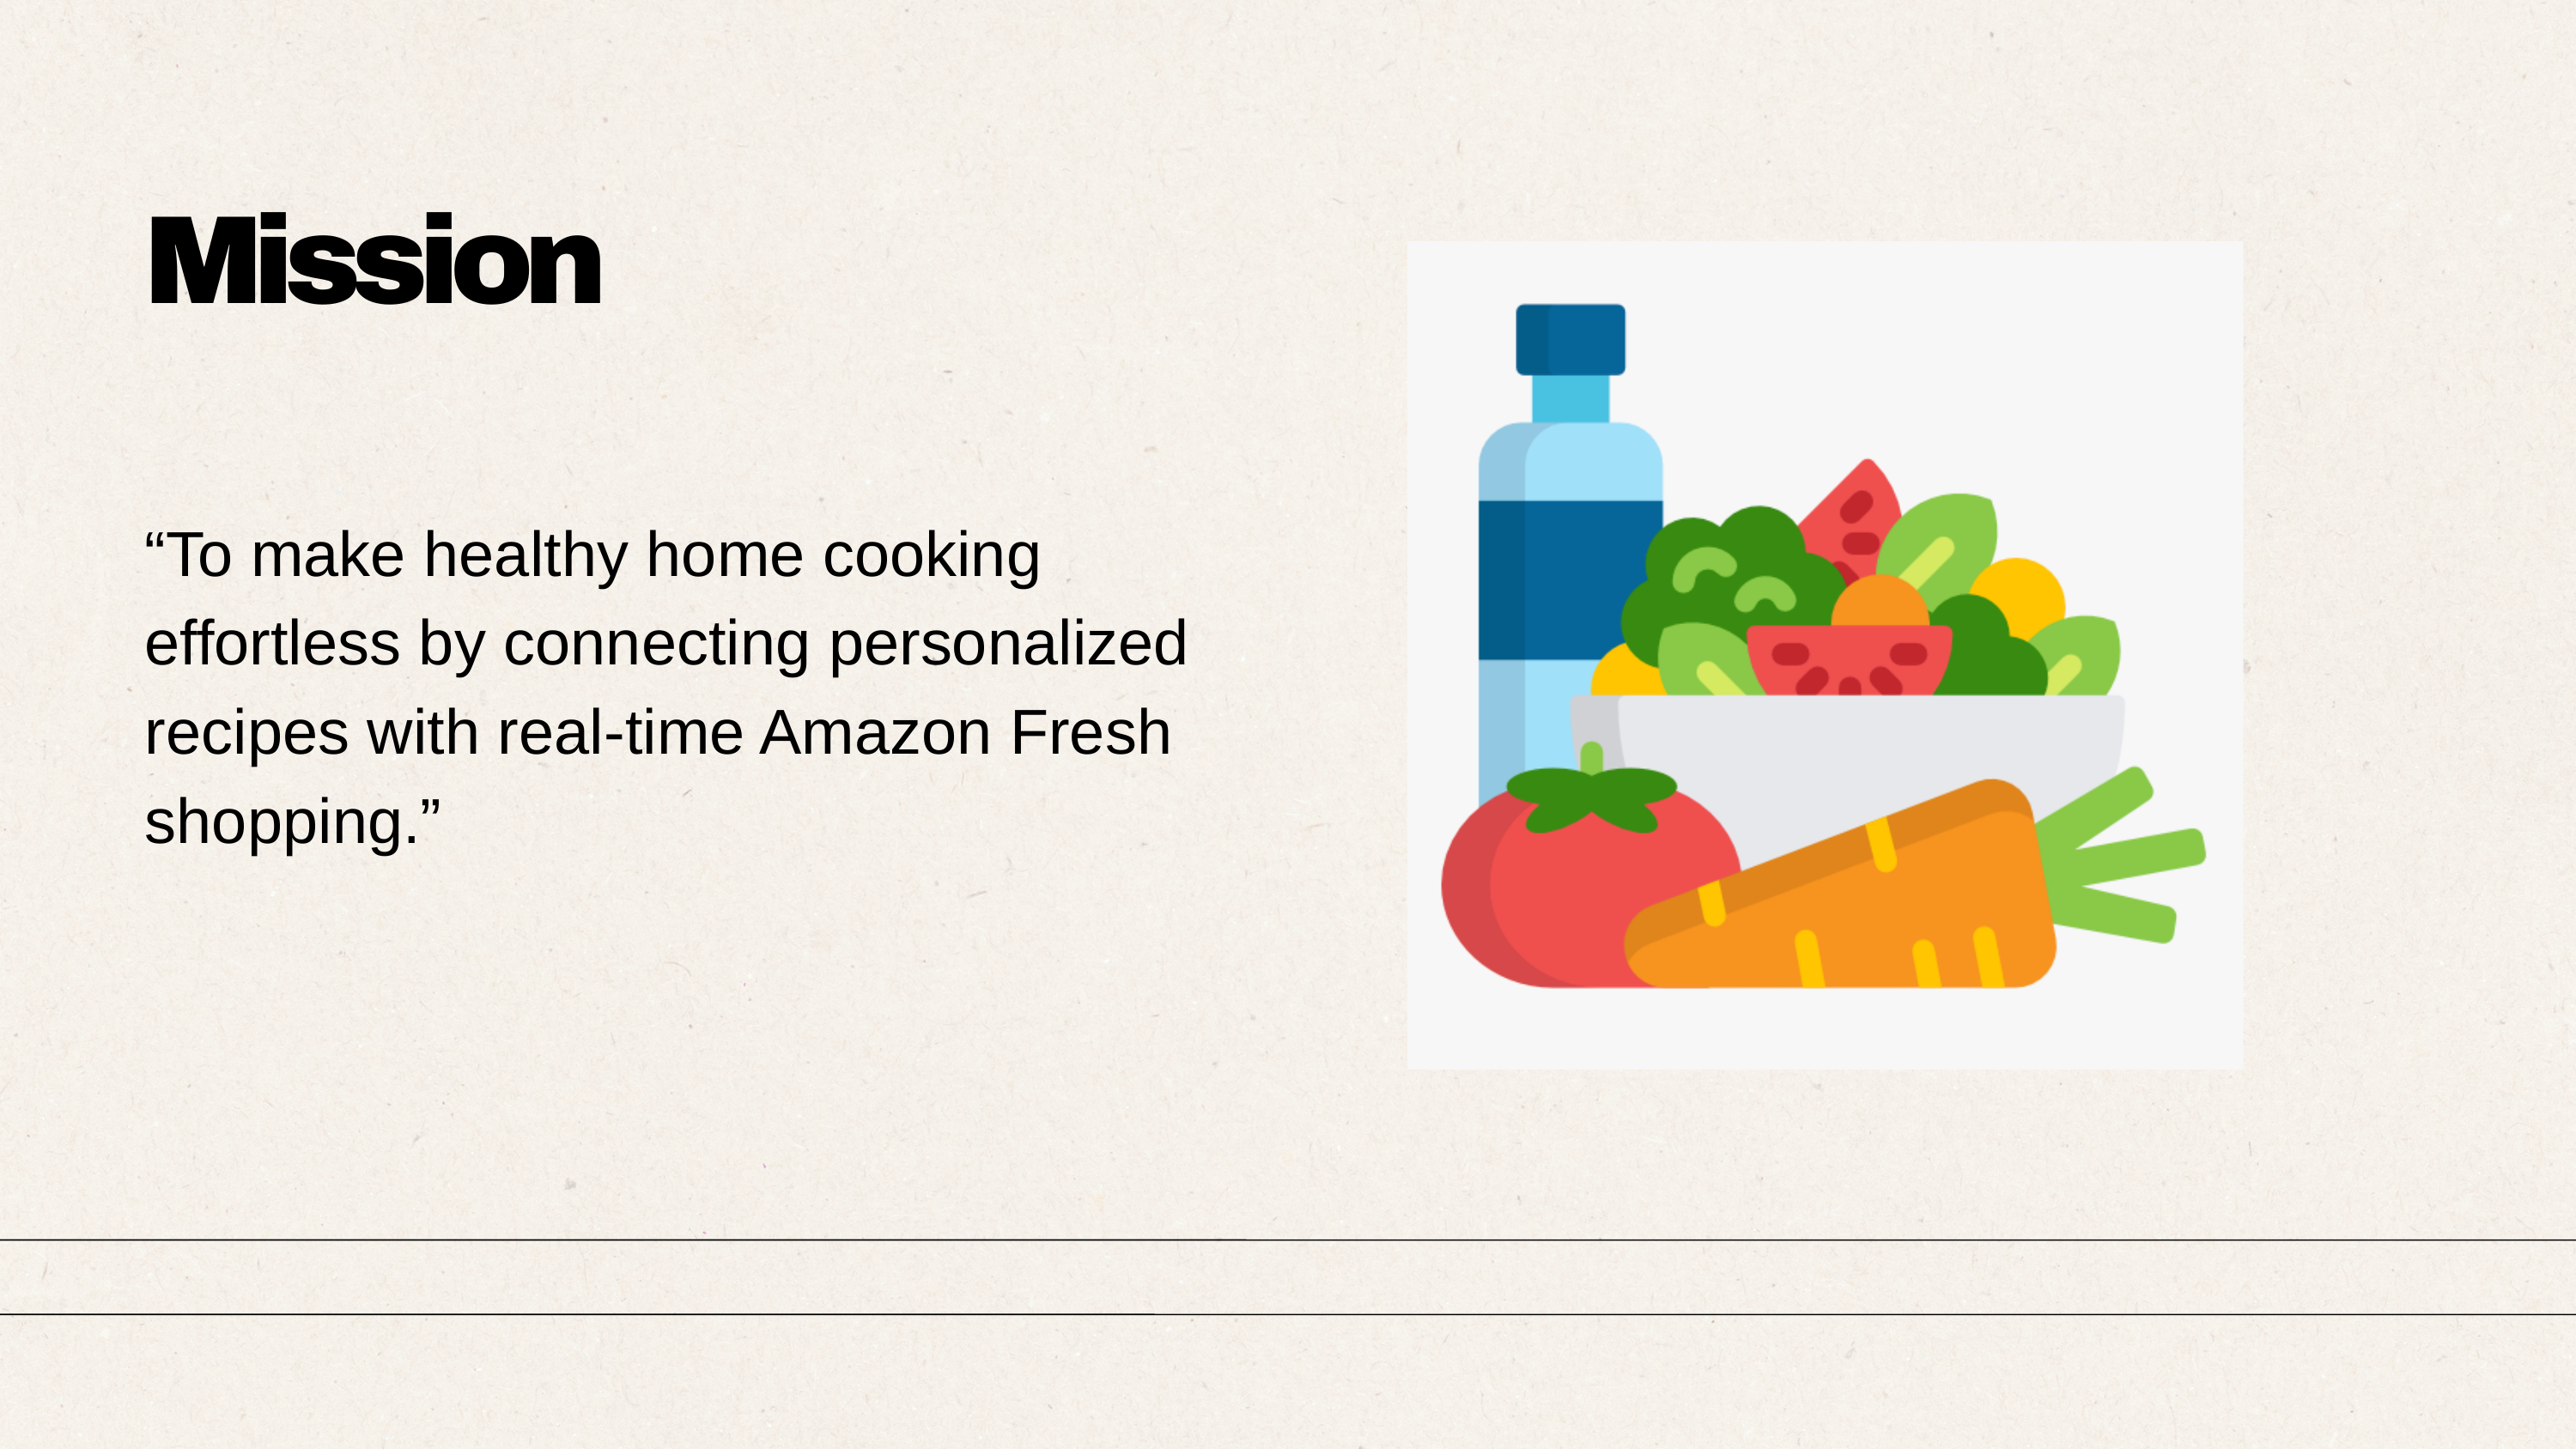

Mission

“To make healthy home cooking effortless by connecting personalized recipes with real-time Amazon Fresh shopping.”